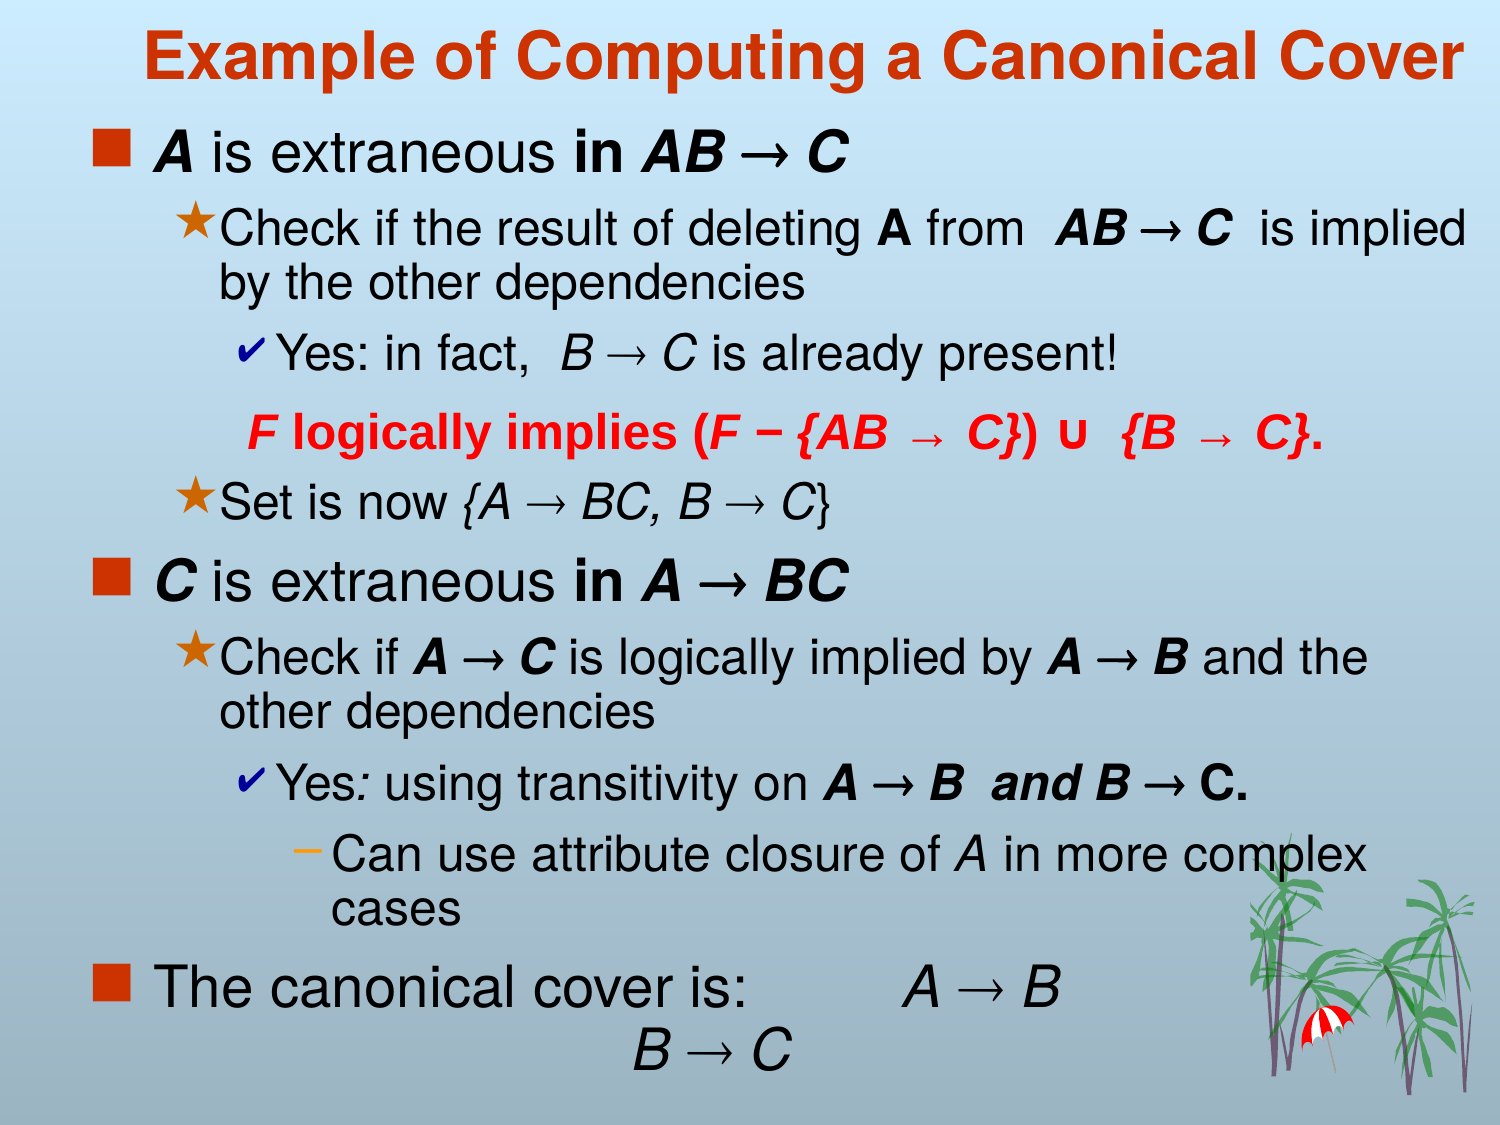

# Example of Computing a Canonical Cover
A is extraneous in AB → C
Check if the result of deleting A from  AB → C  is implied by the other dependencies
Yes: in fact,  B → C is already present!
	F logically implies (F − {AB → C}) ∪  {B → C}.
Set is now {A → BC, B → C}
C is extraneous in A → BC
Check if A → C is logically implied by A → B and the other dependencies
Yes: using transitivity on A → B  and B → C.
Can use attribute closure of A in more complex cases
The canonical cover is: 	A → B
		B → C